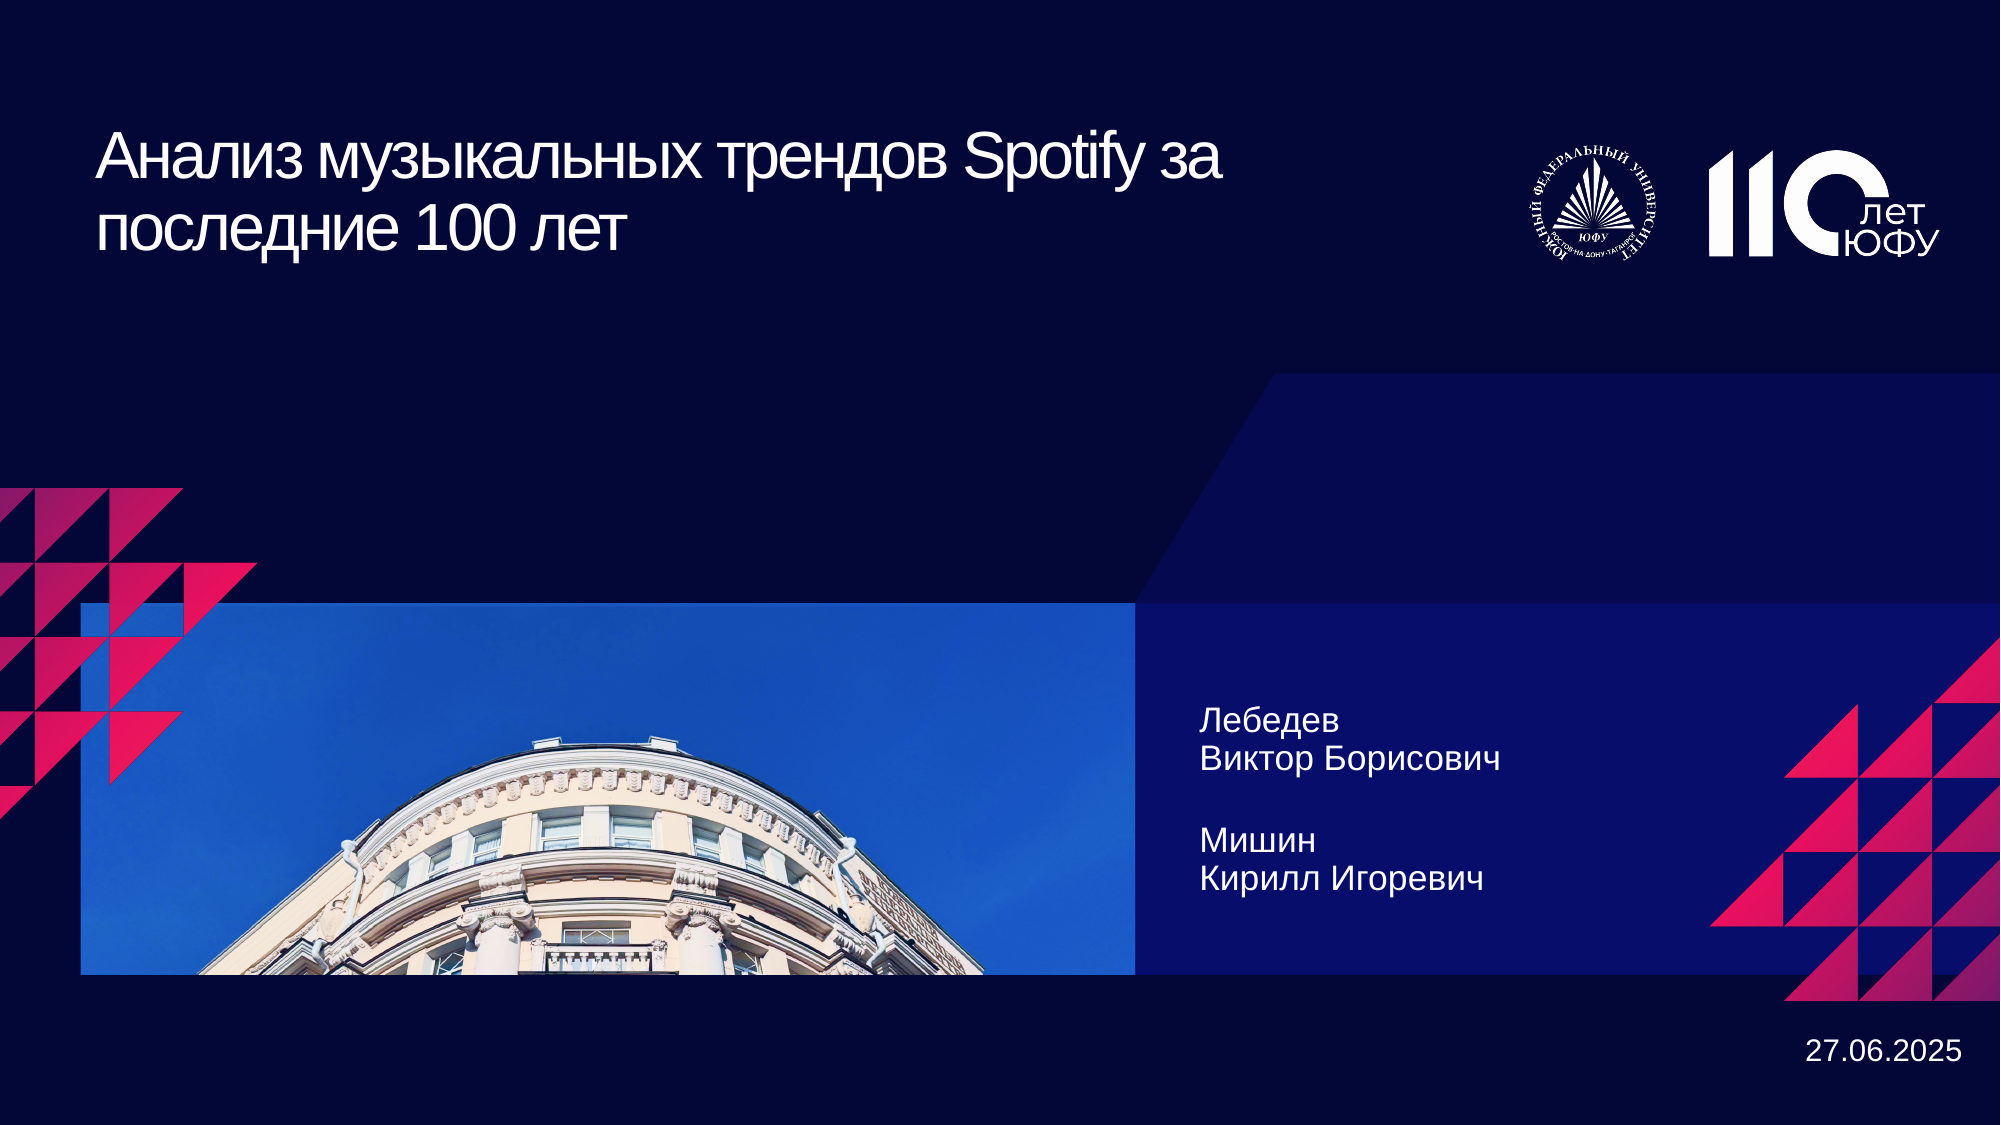

# Анализ музыкальных трендов Spotify за последние 100 лет
Лебедев
Виктор Борисович
Мишин
Кирилл Игоревич
27.06.2025